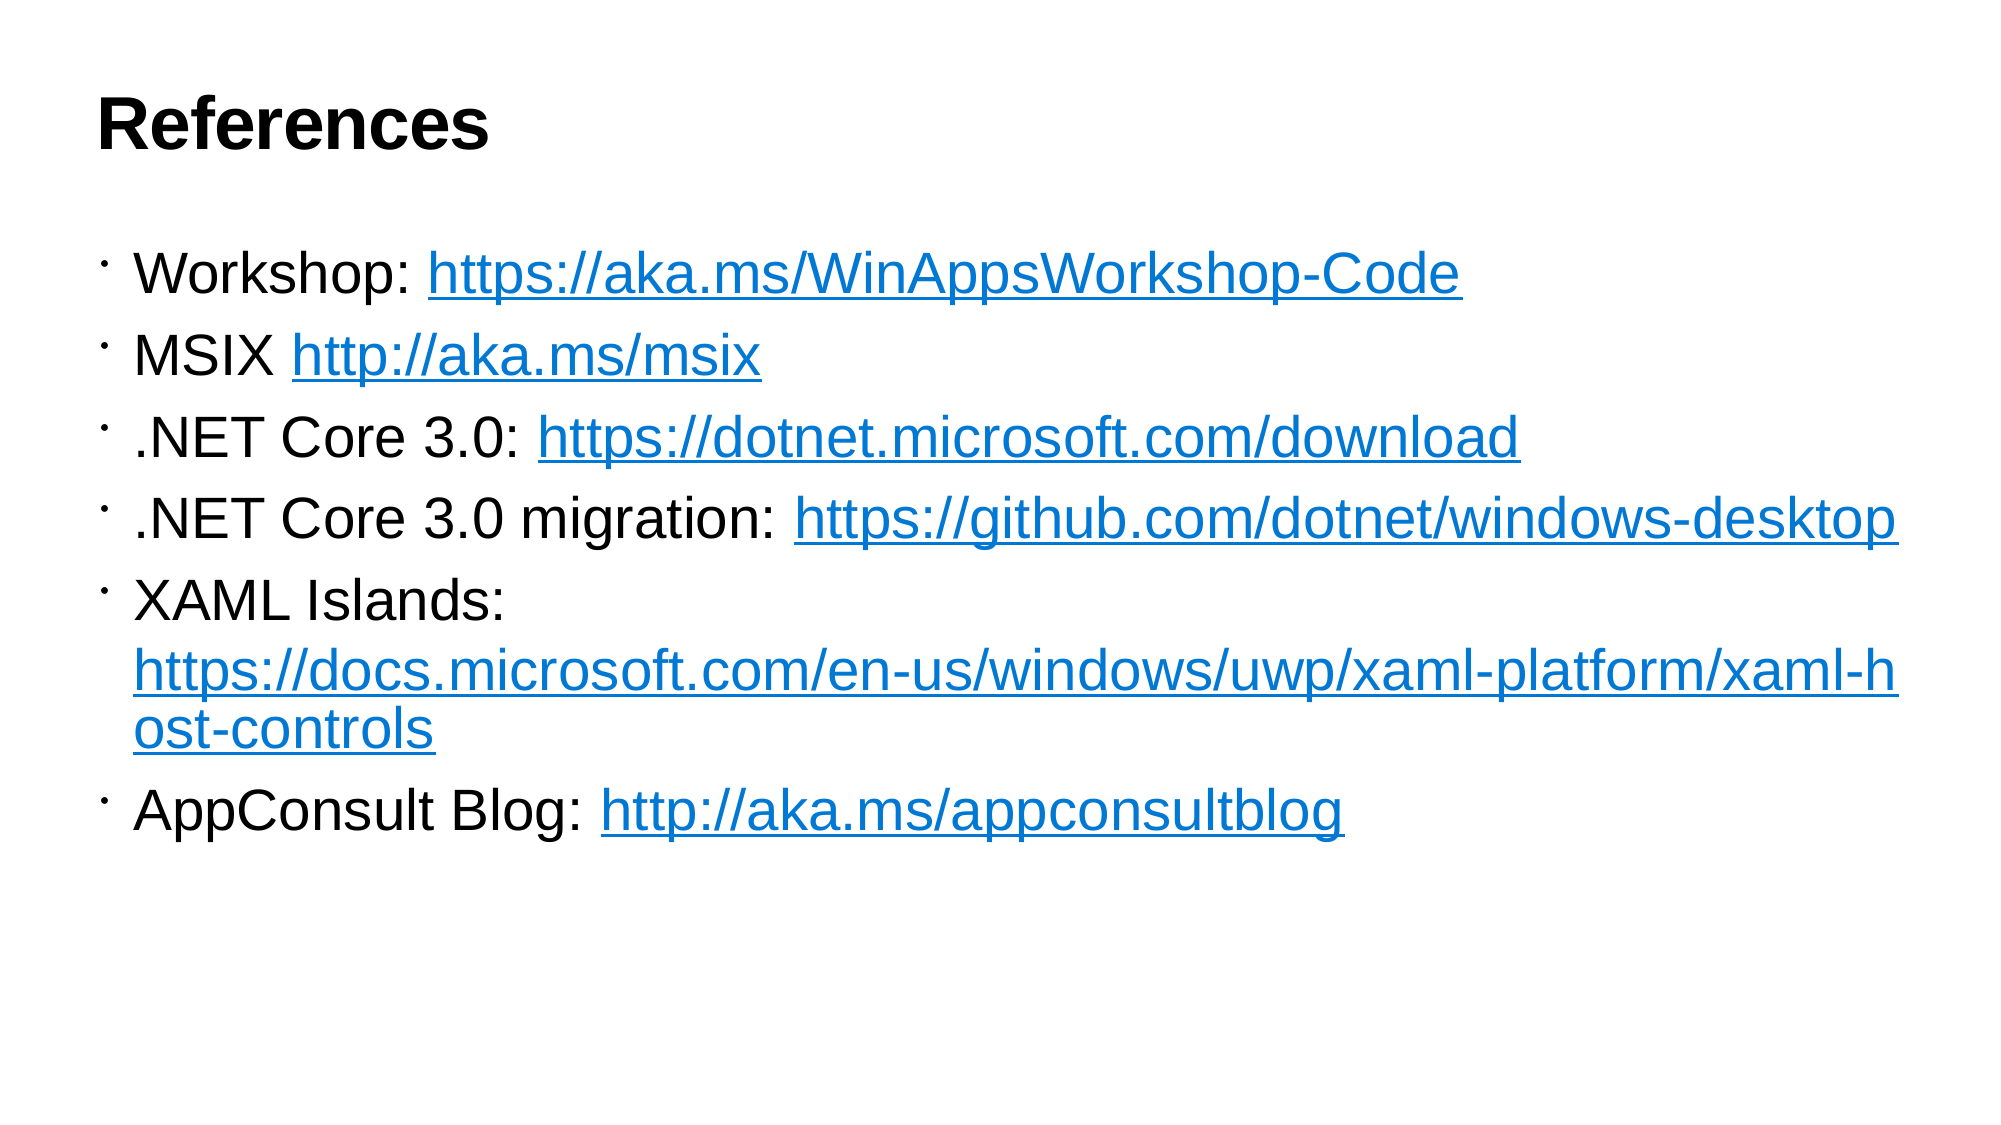

# References
Workshop: https://aka.ms/WinAppsWorkshop-Code
MSIX http://aka.ms/msix
.NET Core 3.0: https://dotnet.microsoft.com/download
.NET Core 3.0 migration: https://github.com/dotnet/windows-desktop
XAML Islands: https://docs.microsoft.com/en-us/windows/uwp/xaml-platform/xaml-host-controls
AppConsult Blog: http://aka.ms/appconsultblog